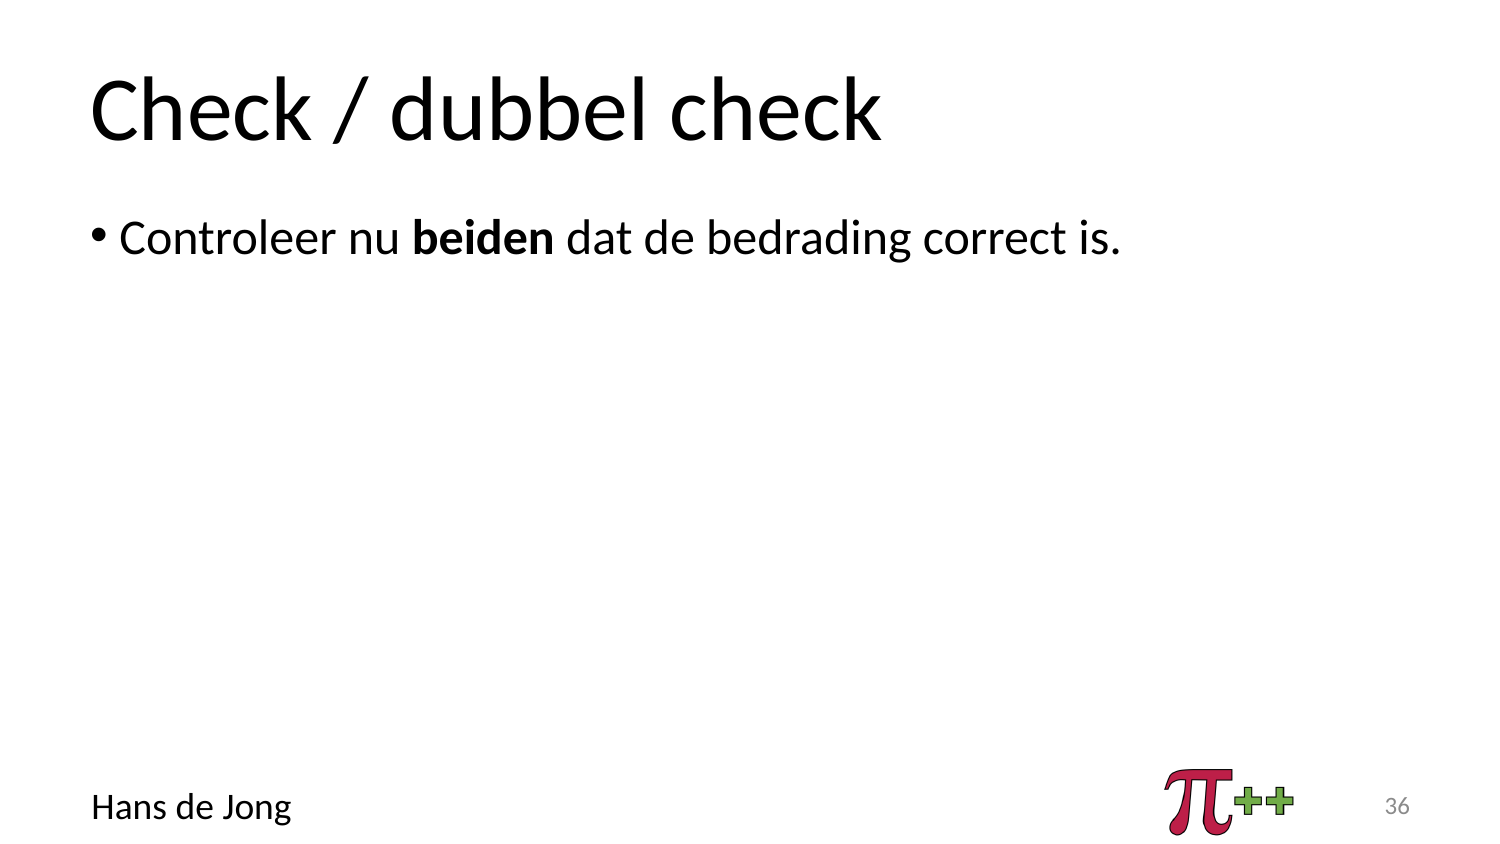

# Check / dubbel check
Controleer nu beiden dat de bedrading correct is.
36